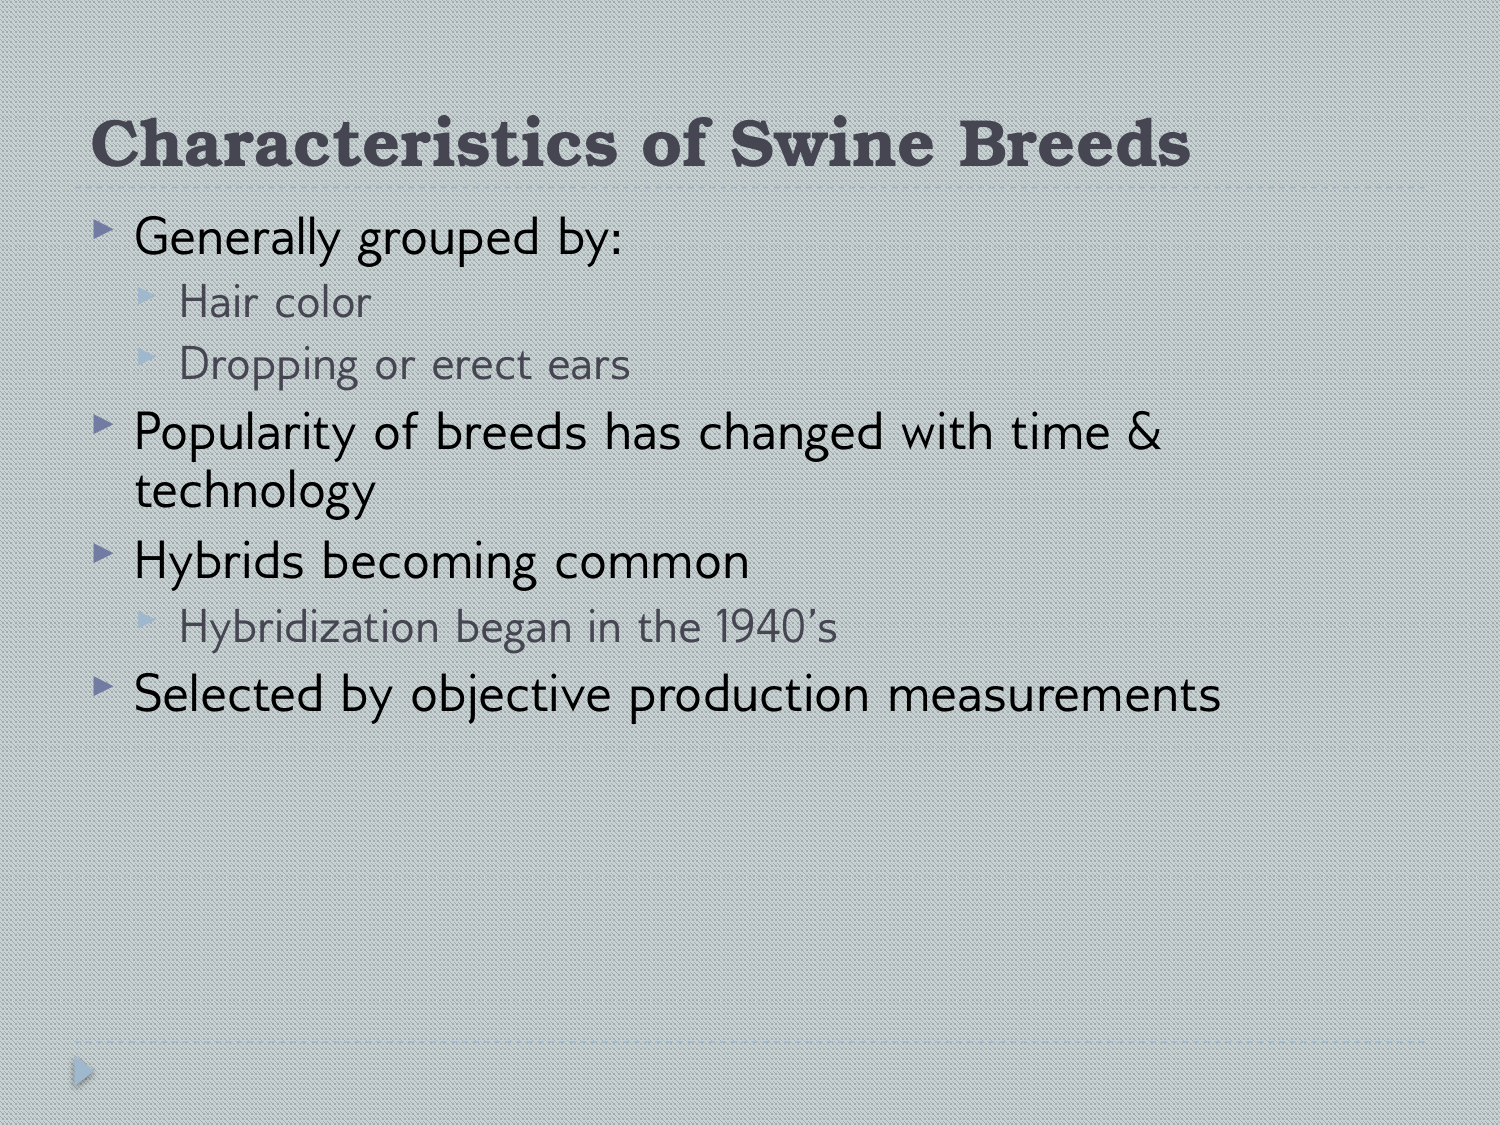

# Characteristics of Swine Breeds
Generally grouped by:
Hair color
Dropping or erect ears
Popularity of breeds has changed with time & technology
Hybrids becoming common
Hybridization began in the 1940’s
Selected by objective production measurements